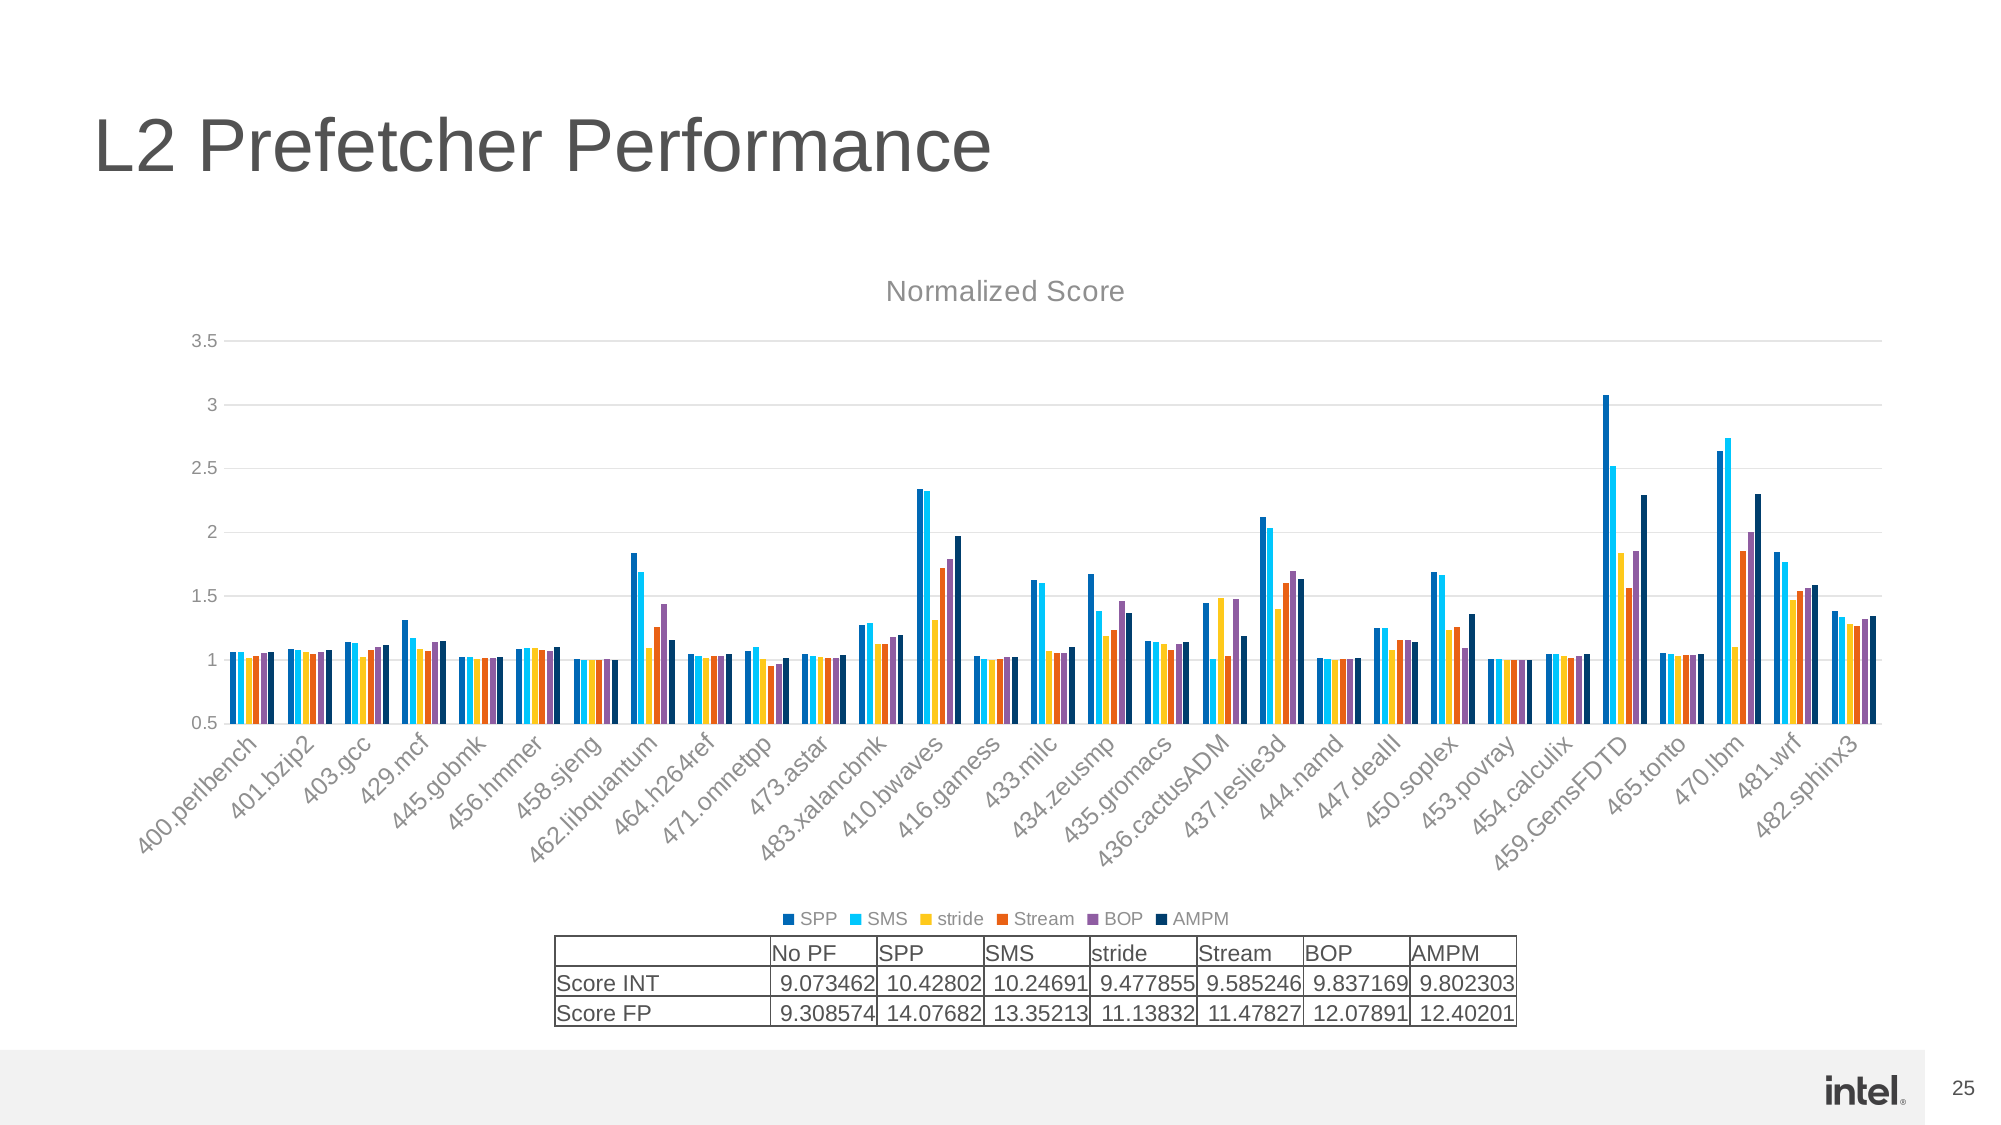

# L2 Prefetcher Performance

### Chart: Normalized Score

| Category | SPP | SMS | stride | Stream | BOP | AMPM |
|---|---|---|---|---|---|---|
| 400.perlbench | 1.0658609229413234 | 1.0648431326081593 | 1.0127118644067796 | 1.0324858757062145 | 1.0522598870056497 | 1.0635593220338984 |
| 401.bzip2 | 1.085855270827642 | 1.074335121736127 | 1.0594795539033457 | 1.0483271375464684 | 1.0650557620817844 | 1.0762081784386617 |
| 403.gcc | 1.1416465625947658 | 1.131041325068767 | 1.025 | 1.0795454545454544 | 1.0999999999999999 | 1.1181818181818182 |
| 429.mcf | 1.311456821564469 | 1.1725840864277783 | 1.0861280487804879 | 1.0731707317073171 | 1.1410060975609757 | 1.1509146341463414 |
| 445.gobmk | 1.024090690097985 | 1.0198033463853131 | 1.0085261875761264 | 1.012180267965895 | 1.012180267965895 | 1.0194884287454322 |
| 456.hmmer | 1.0827297100545656 | 1.092012088654455 | 1.0908108108108108 | 1.0810810810810811 | 1.0713513513513513 | 1.1037837837837838 |
| 458.sjeng | 1.0086041548554034 | 1.000755071691758 | 1.001137656427759 | 1.001137656427759 | 1.0045506257110355 | 1.001137656427759 |
| 462.libquantum | 1.839696315426053 | 1.6861256835865794 | 1.093137254901961 | 1.2622549019607843 | 1.4379084967320261 | 1.1576797385620914 |
| 464.h264ref | 1.0442128945958509 | 1.0320629911591346 | 1.0154981549815498 | 1.0273062730627305 | 1.0302583025830259 | 1.0435424354243543 |
| 471.omnetpp | 1.0717178957825104 | 1.1011510900160386 | 1.0035671819262781 | 0.9524375743162901 | 0.9678953626634959 | 1.0142687277051128 |
| 473.astar | 1.044430058720571 | 1.0303145163021317 | 1.0203045685279186 | 1.0126903553299493 | 1.015228426395939 | 1.0393401015228425 |
| 483.xalancbmk | 1.274427540517427 | 1.2891519687354227 | 1.1284974093264248 | 1.1243523316062176 | 1.1823834196891192 | 1.1958549222797925 |
| 410.bwaves | 2.3413138935682682 | 2.3237616185497485 | 1.3153988868274582 | 1.7198515769944343 | 1.7903525046382192 | 1.9740259740259742 |
| 416.gamess | 1.0280299757032034 | 1.00766924044922 | 1.0024732069249793 | 1.0057708161582852 | 1.023083264633141 | 1.0222588623248146 |
| 433.milc | 1.62825710034345 | 1.6061289653871542 | 1.073027090694935 | 1.0541813898704357 | 1.0565371024734982 | 1.1036513545347466 |
| 434.zeusmp | 1.6745116259699582 | 1.3808861354106374 | 1.190031152647975 | 1.2315680166147454 | 1.4652128764278296 | 1.3655244029075804 |
| 435.gromacs | 1.1447291884800652 | 1.1430560348281924 | 1.1266375545851528 | 1.0807860262008735 | 1.1255458515283843 | 1.1419213973799127 |
| 436.cactusADM | 1.4460448745839753 | 1.0051529583153338 | 1.4841498559077808 | 1.0288184438040346 | 1.4774255523535063 | 1.186359269932757 |
| 437.leslie3d | 2.121622806341004 | 2.0345975180338183 | 1.395799676898223 | 1.6009693053311793 | 1.6978998384491113 | 1.6381260096930532 |
| 444.namd | 1.013658471834643 | 1.011129707639817 | 1.0032520325203251 | 1.0073170731707317 | 1.0073170731707317 | 1.0146341463414634 |
| 447.dealII | 1.2482901300876876 | 1.2478501364100205 | 1.0777243589743588 | 1.1530448717948718 | 1.1538461538461537 | 1.143429487179487 |
| 450.soplex | 1.6875727768654343 | 1.6669698305771563 | 1.234672304439746 | 1.2568710359408033 | 1.0972515856236786 | 1.361522198731501 |
| 453.povray | 1.0045861645643477 | 1.0048490036418793 | 1.0029732408325074 | 1.0009910802775024 | 1.0 | 0.9990089197224975 |
| 454.calculix | 1.0480290317825913 | 1.050577177907091 | 1.0307101727447217 | 1.019193857965451 | 1.0287907869481767 | 1.0460652591170825 |
| 459.GemsFDTD | 3.0746973028736373 | 2.5232663856300634 | 1.8363636363636364 | 1.5666666666666667 | 1.8575757575757577 | 2.2893939393939395 |
| 465.tonto | 1.0538837111389663 | 1.046011159933417 | 1.028629856850716 | 1.0408997955010226 | 1.039877300613497 | 1.0501022494887526 |
| 470.lbm | 2.636776382668792 | 2.7380615402179718 | 1.0984848484848484 | 1.8570075757575757 | 2.0047348484848486 | 2.297348484848485 |
| 481.wrf | 1.8483125798041573 | 1.766882488163579 | 1.466089466089466 | 1.544011544011544 | 1.5642135642135642 | 1.5873015873015874 |
| 482.sphinx3 | 1.382489510660463 | 1.3382663625711193 | 1.2807692307692307 | 1.2653846153846153 | 1.3176923076923077 | 1.3446153846153845 |
|  | No PF | SPP | SMS | stride | Stream | BOP | AMPM |
| --- | --- | --- | --- | --- | --- | --- | --- |
| Score INT | 9.073462 | 10.42802 | 10.24691 | 9.477855 | 9.585246 | 9.837169 | 9.802303 |
| Score FP | 9.308574 | 14.07682 | 13.35213 | 11.13832 | 11.47827 | 12.07891 | 12.40201 |